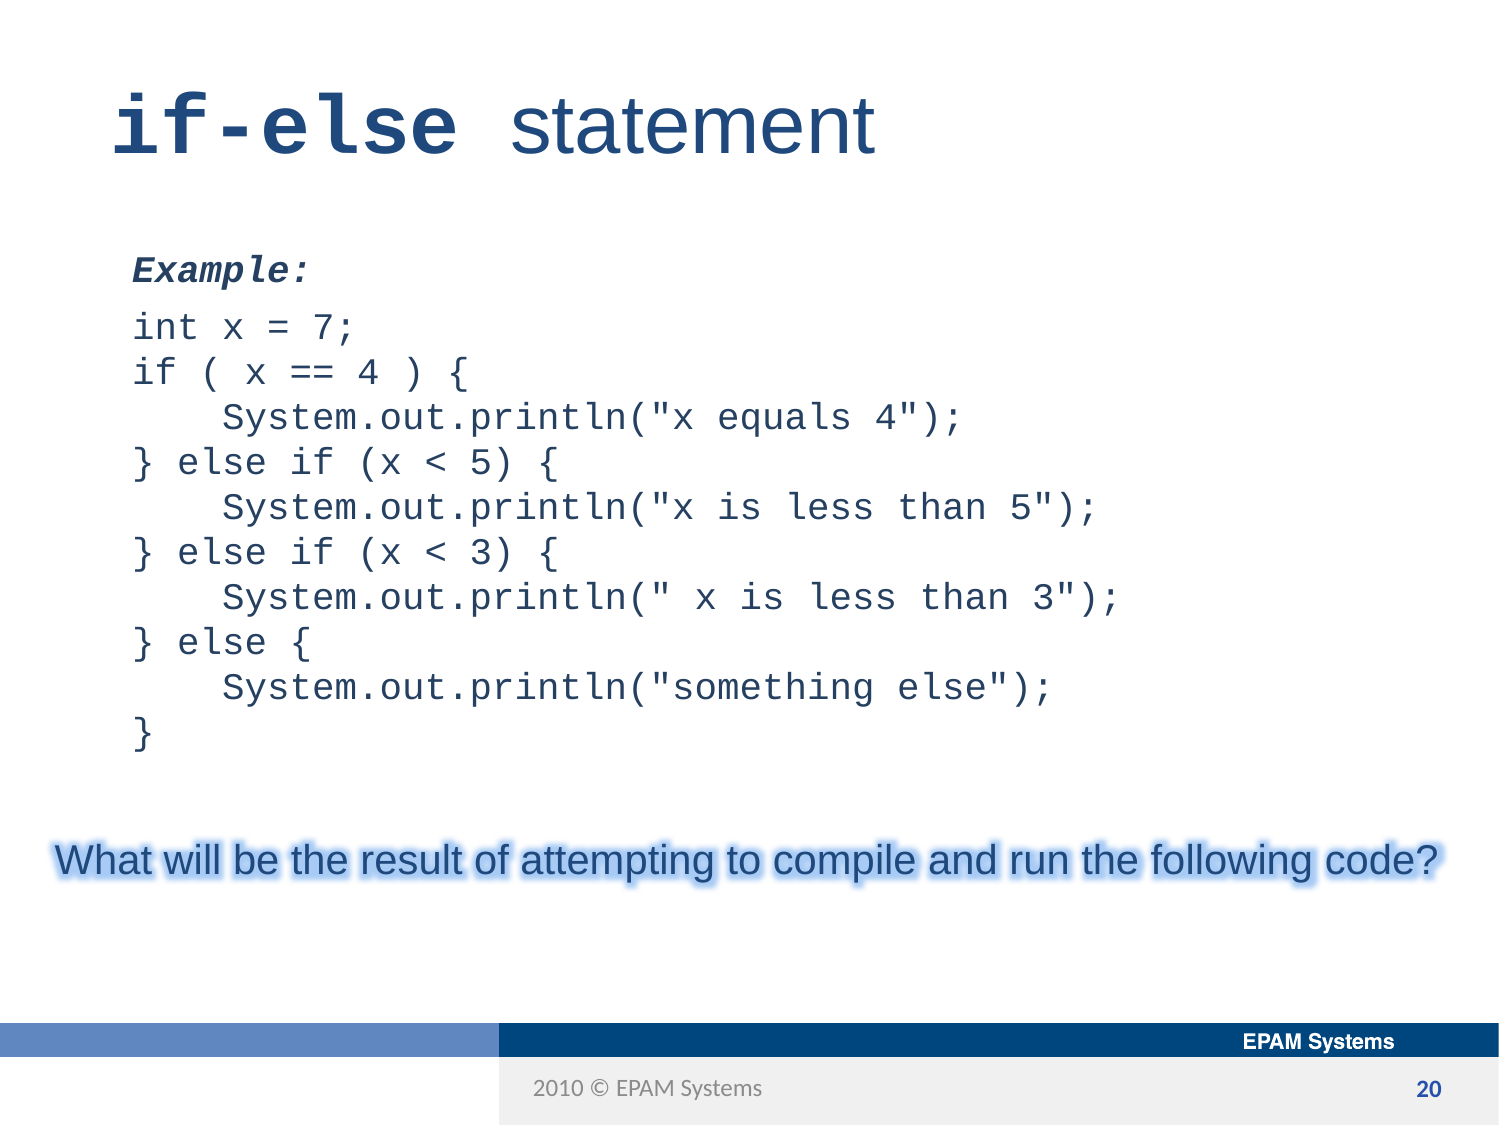

if-else statement

Example:
int x = 7;
if ( x == 4 ) {
    System.out.println("x equals 4");
} else if (x < 5) {
    System.out.println("x is less than 5");
} else if (x < 3) {
    System.out.println(" x is less than 3");
} else {
    System.out.println("something else");
}

What will be the result of attempting to compile and run the following code?